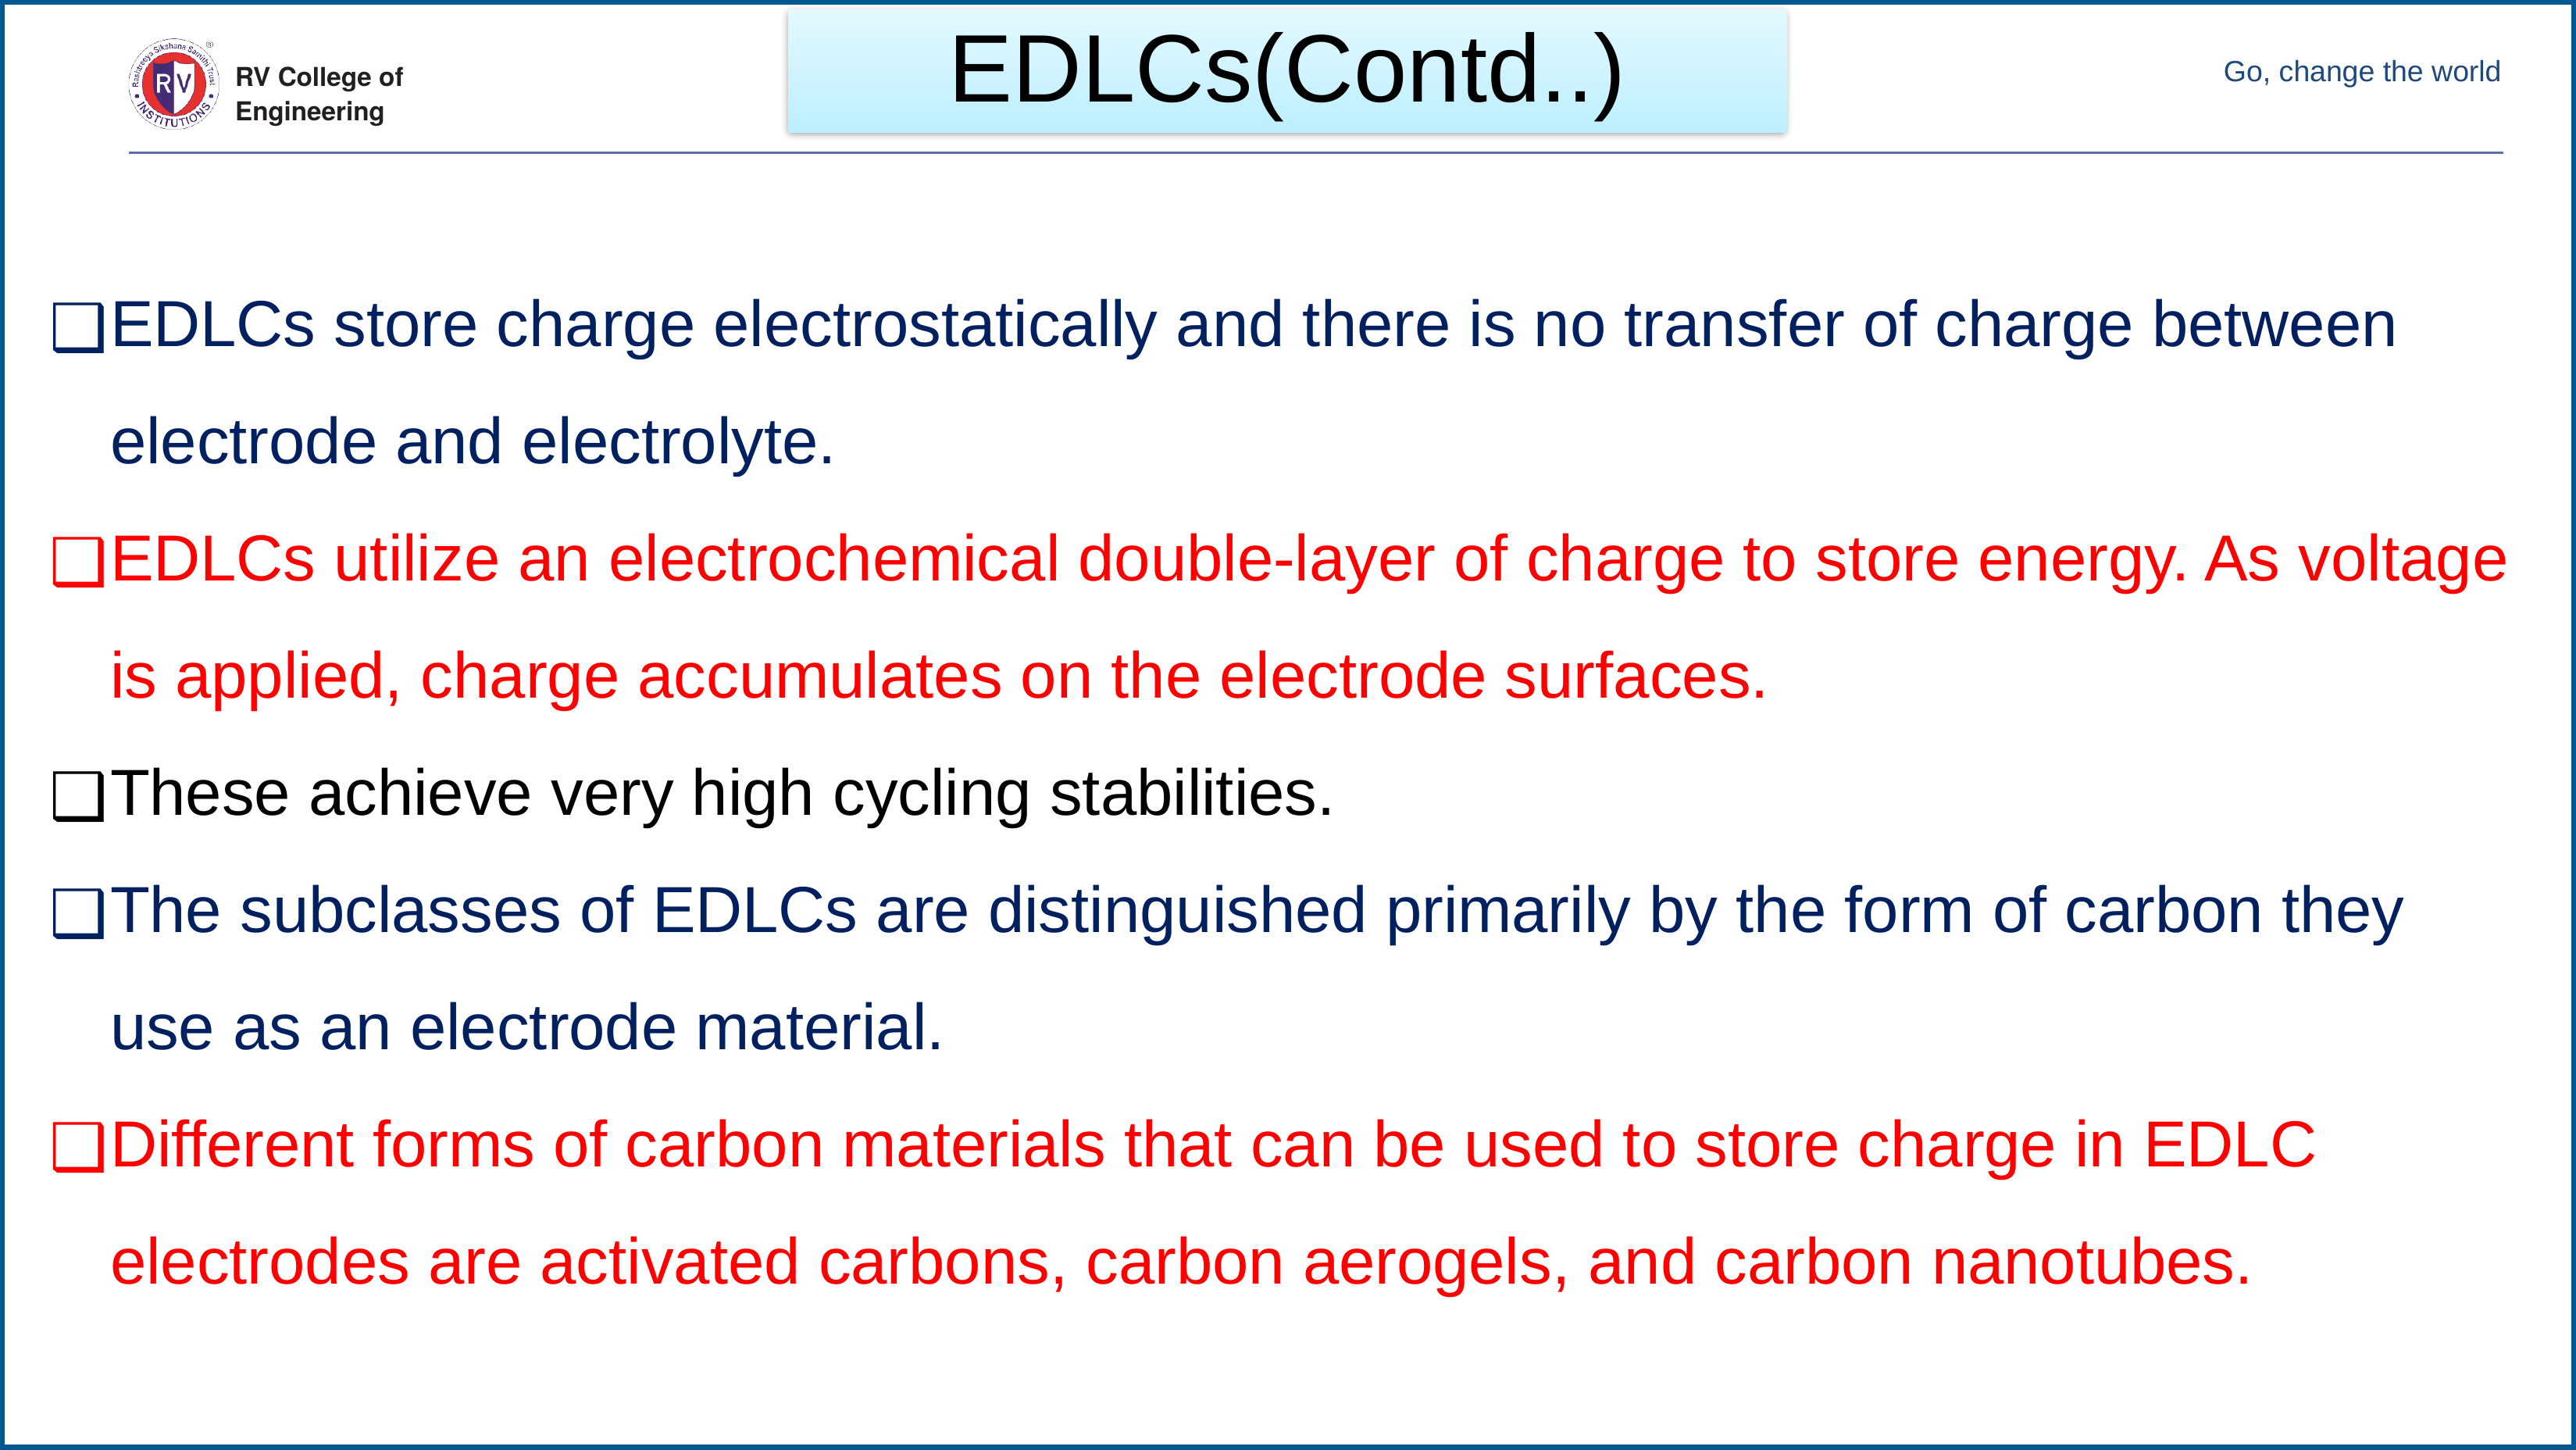

EDLCs(Contd..)
EDLCs store charge electrostatically and there is no transfer of charge between electrode and electrolyte.
EDLCs utilize an electrochemical double-layer of charge to store energy. As voltage is applied, charge accumulates on the electrode surfaces.
These achieve very high cycling stabilities.
The subclasses of EDLCs are distinguished primarily by the form of carbon they use as an electrode material.
Different forms of carbon materials that can be used to store charge in EDLC electrodes are activated carbons, carbon aerogels, and carbon nanotubes.